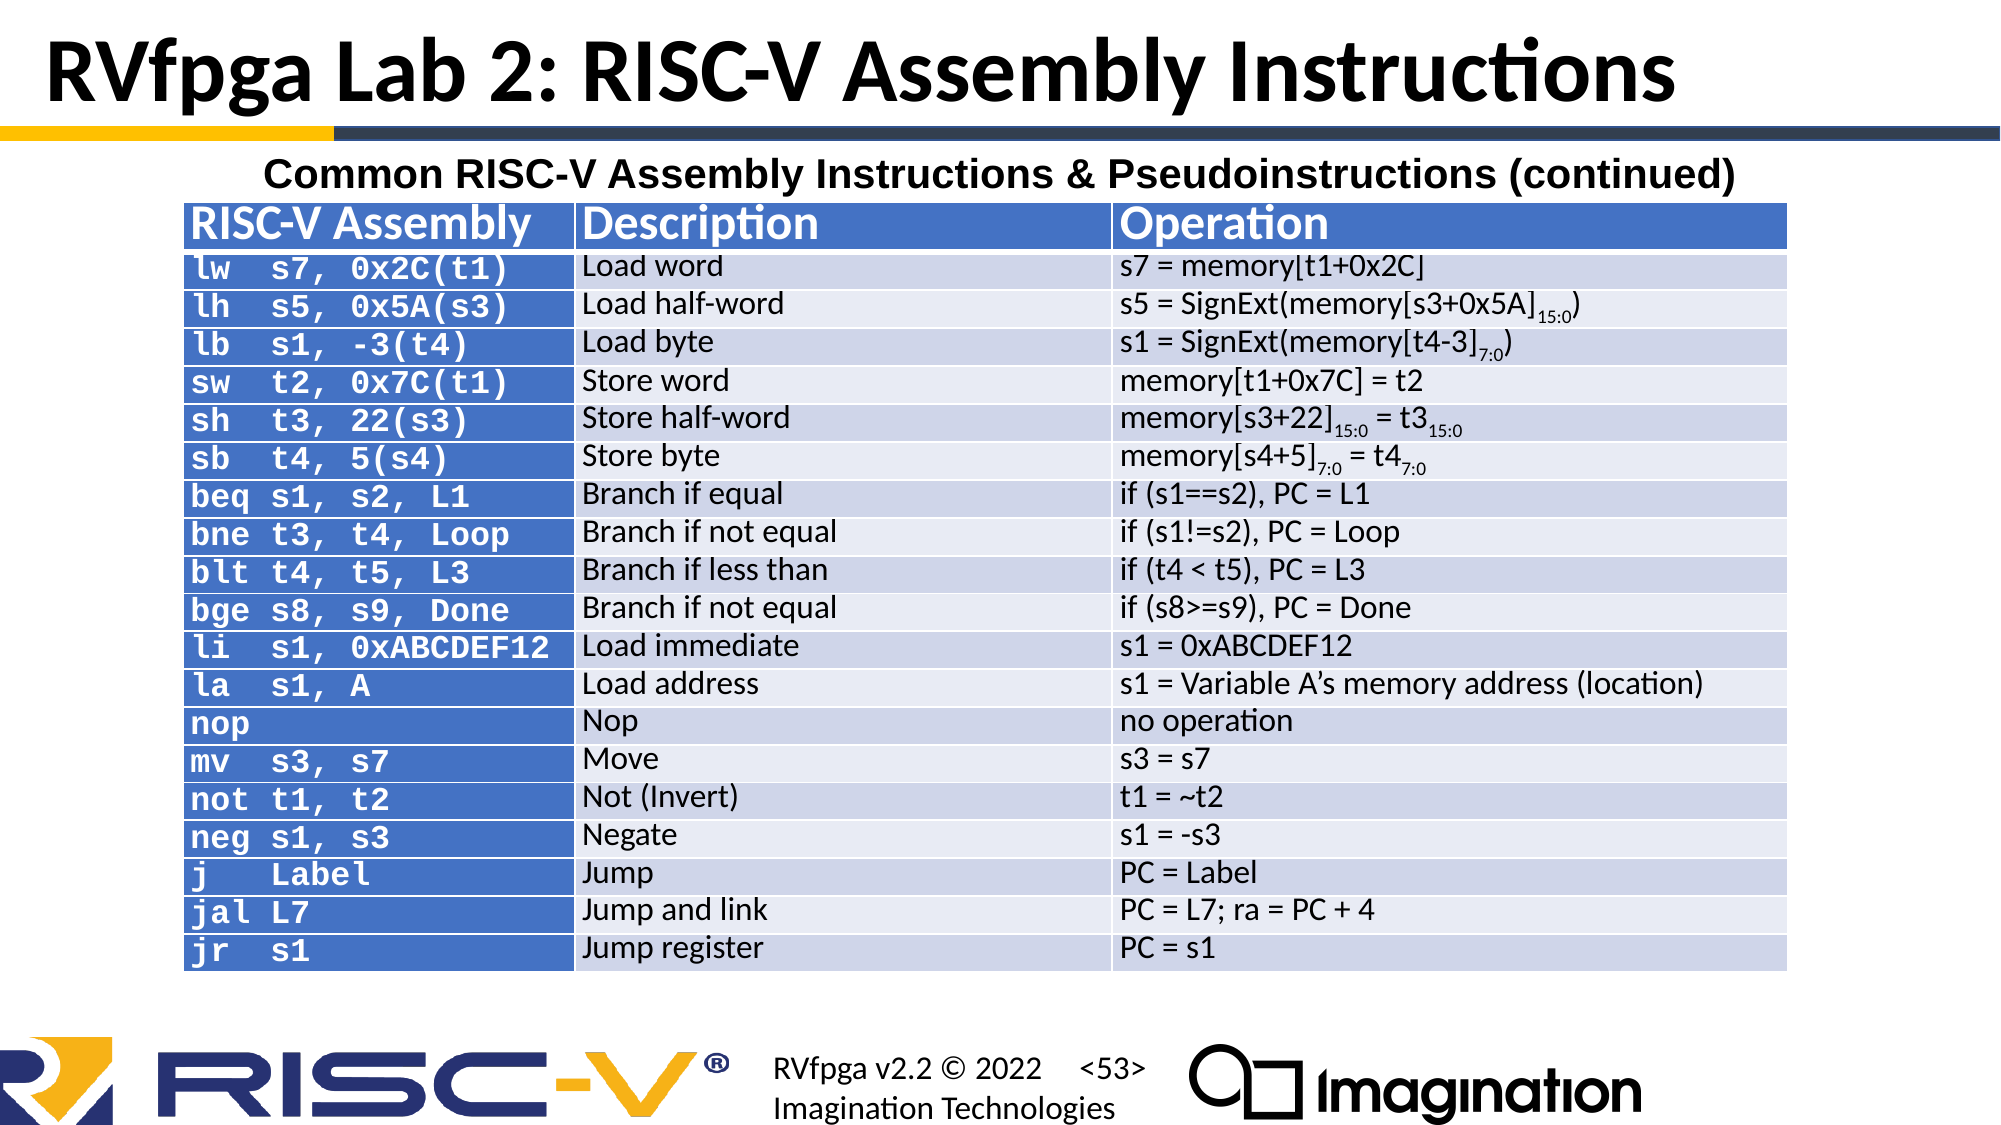

# RVfpga Lab 2: RISC-V Assembly Instructions
Common RISC-V Assembly Instructions & Pseudoinstructions (continued)
| RISC-V Assembly | Description | Operation |
| --- | --- | --- |
| lw s7, 0x2C(t1) | Load word | s7 = memory[t1+0x2C] |
| lh s5, 0x5A(s3) | Load half-word | s5 = SignExt(memory[s3+0x5A]15:0) |
| lb s1, -3(t4) | Load byte | s1 = SignExt(memory[t4-3]7:0) |
| sw t2, 0x7C(t1) | Store word | memory[t1+0x7C] = t2 |
| sh t3, 22(s3) | Store half-word | memory[s3+22]15:0 = t315:0 |
| sb t4, 5(s4) | Store byte | memory[s4+5]7:0 = t47:0 |
| beq s1, s2, L1 | Branch if equal | if (s1==s2), PC = L1 |
| bne t3, t4, Loop | Branch if not equal | if (s1!=s2), PC = Loop |
| blt t4, t5, L3 | Branch if less than | if (t4 < t5), PC = L3 |
| bge s8, s9, Done | Branch if not equal | if (s8>=s9), PC = Done |
| li s1, 0xABCDEF12 | Load immediate | s1 = 0xABCDEF12 |
| la s1, A | Load address | s1 = Variable A’s memory address (location) |
| nop | Nop | no operation |
| mv s3, s7 | Move | s3 = s7 |
| not t1, t2 | Not (Invert) | t1 = ~t2 |
| neg s1, s3 | Negate | s1 = -s3 |
| j Label | Jump | PC = Label |
| jal L7 | Jump and link | PC = L7; ra = PC + 4 |
| jr s1 | Jump register | PC = s1 |